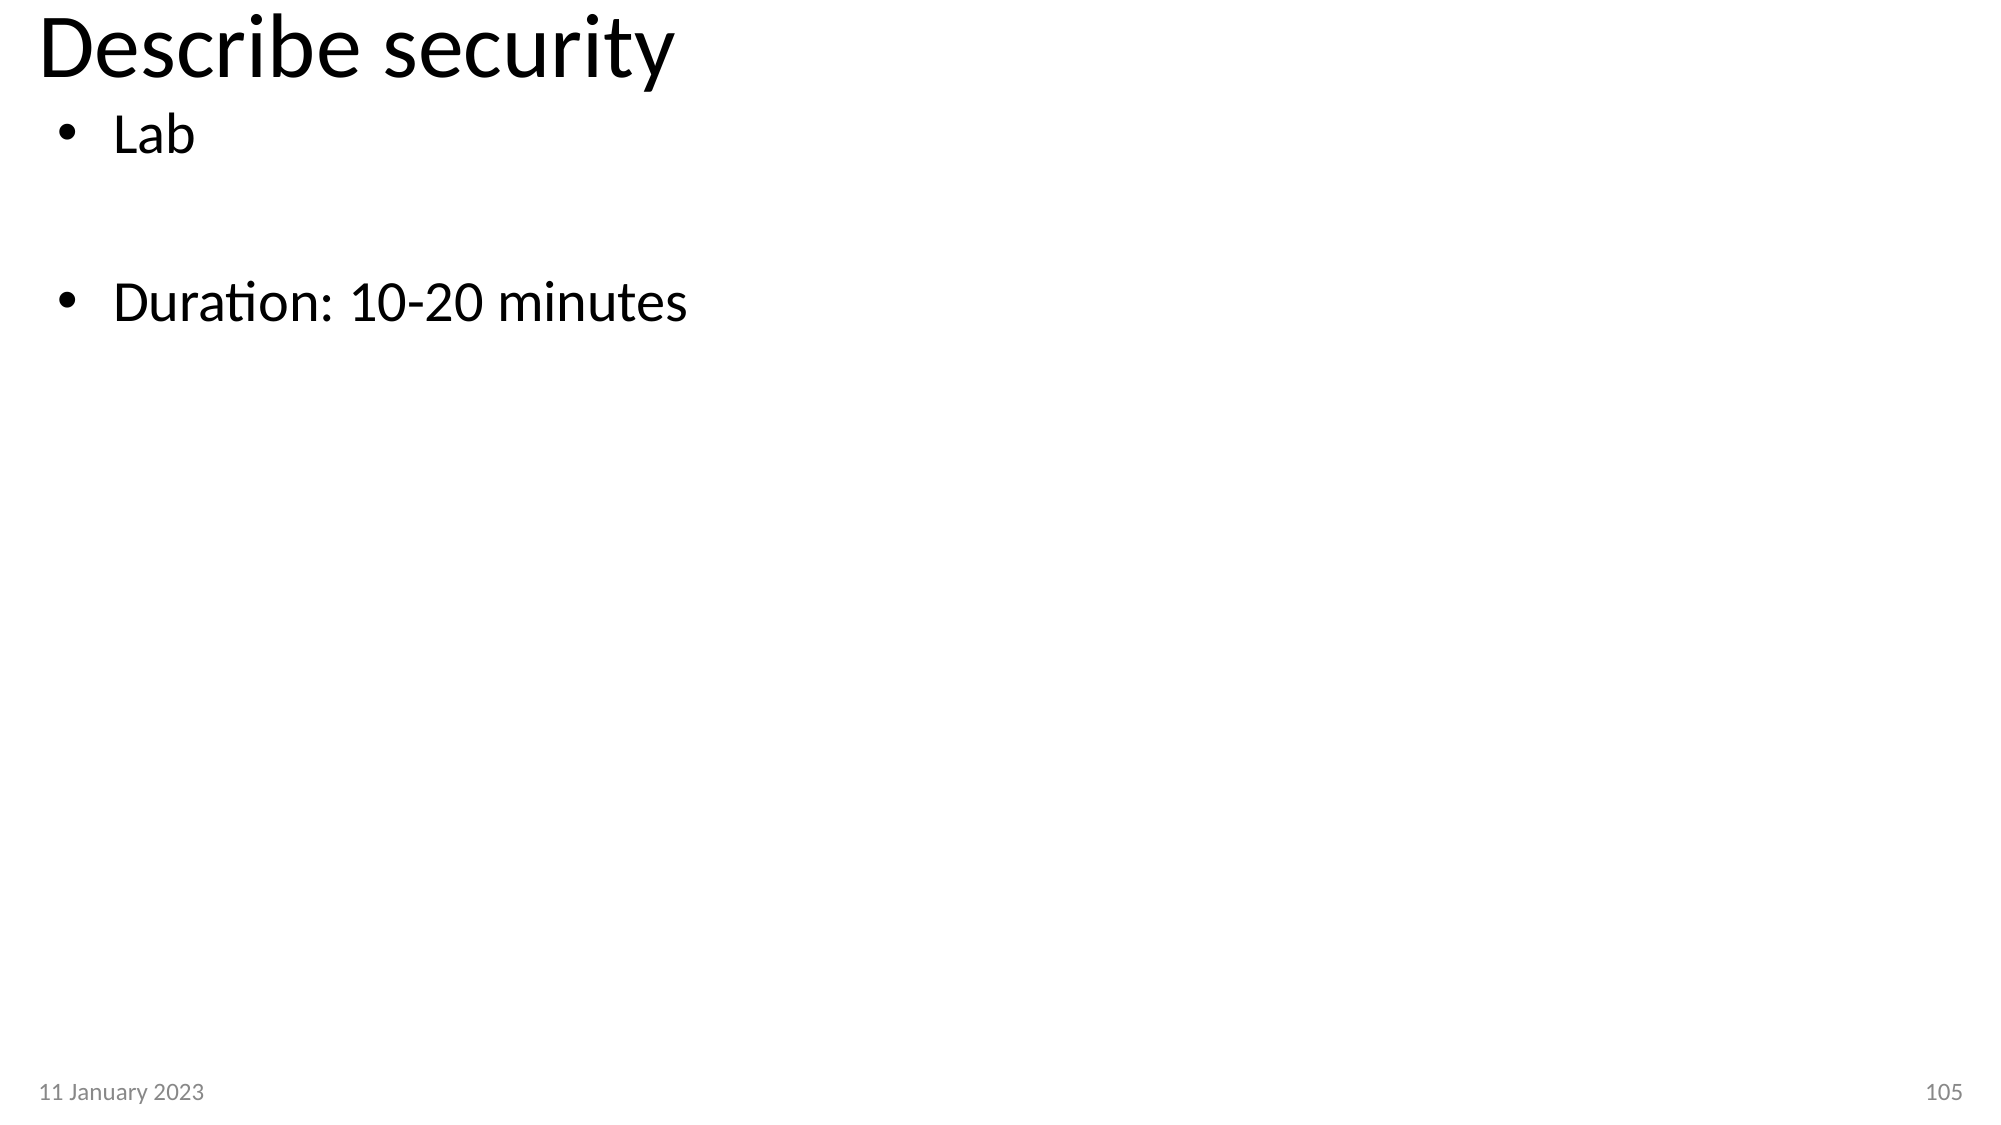

# Describe security
Lab

Duration: 10-20 minutes

11 January 2023
105